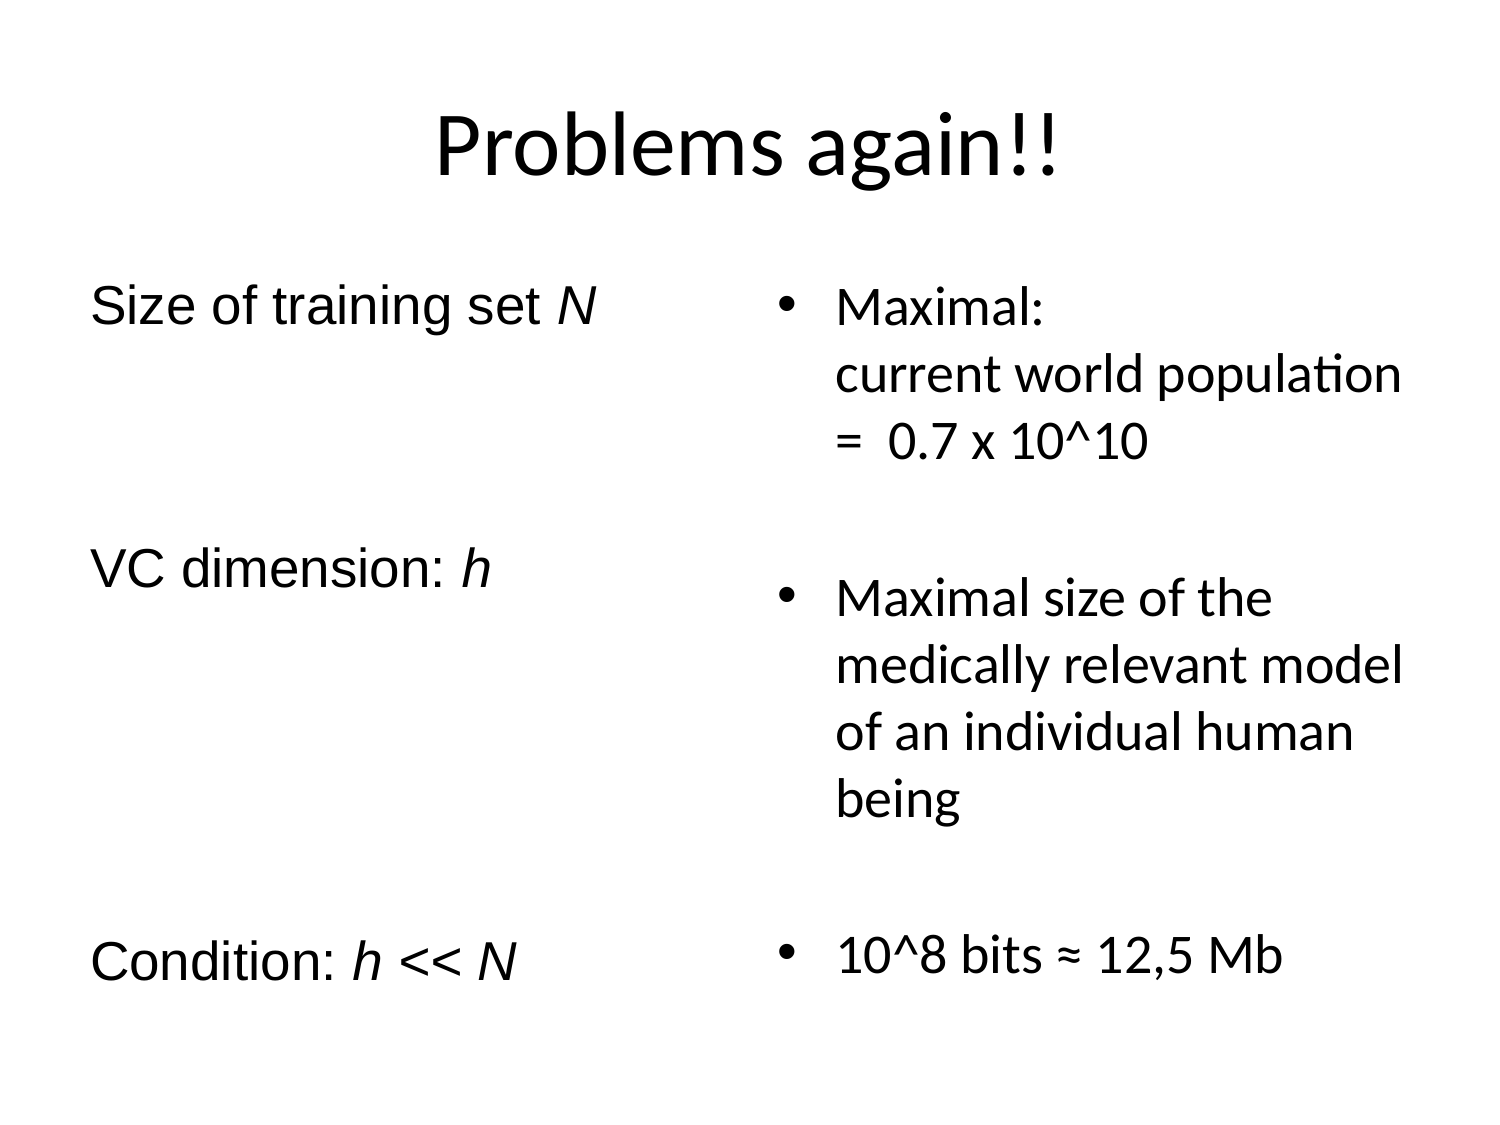

# Problems again!!
Size of training set N

VC dimension: h

Condition: h << N

Maximal:
current world population =  0.7 x 10^10

Maximal size of the medically relevant model of an individual human being

10^8 bits ≈ 12,5 Mb